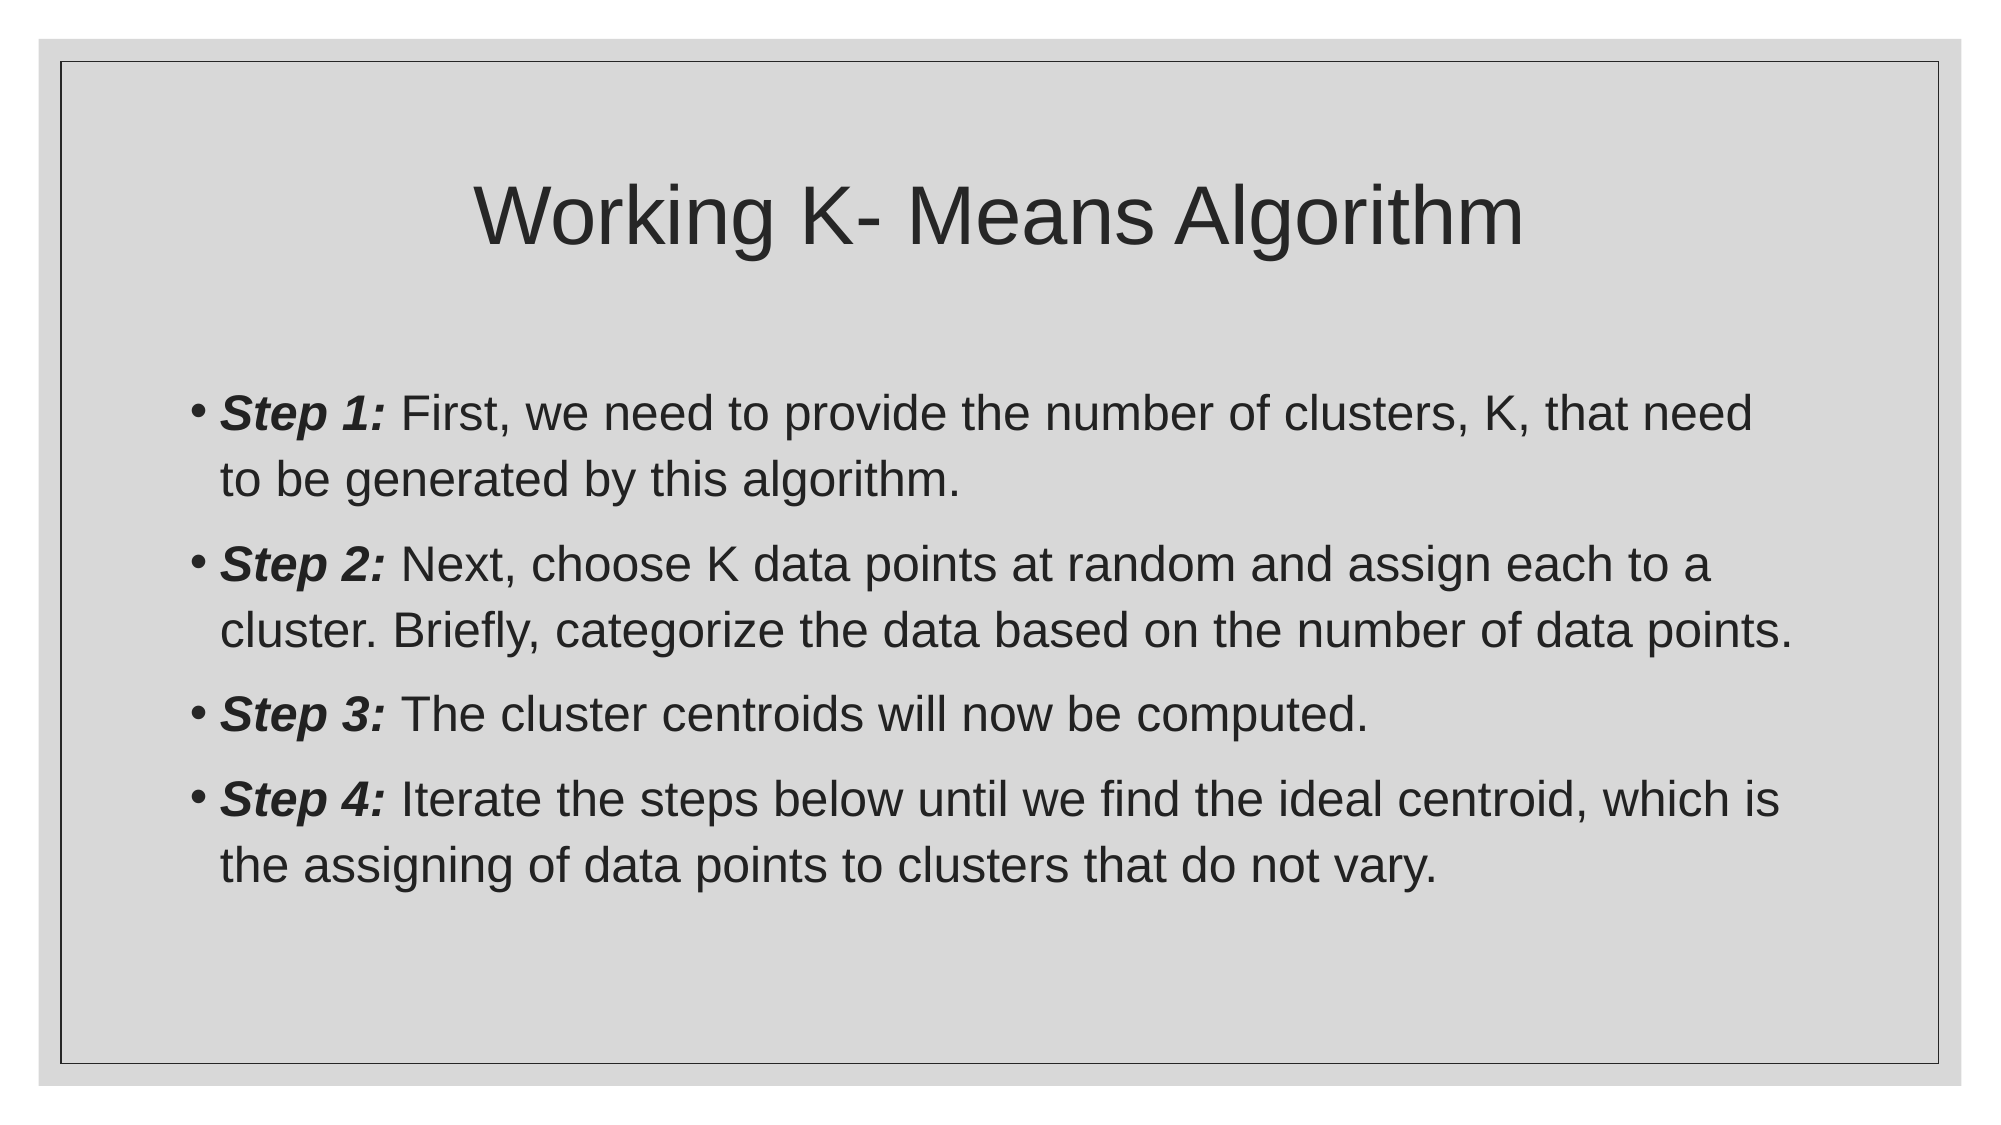

# Working K- Means Algorithm
Step 1: First, we need to provide the number of clusters, K, that need to be generated by this algorithm.
Step 2: Next, choose K data points at random and assign each to a cluster. Briefly, categorize the data based on the number of data points.
Step 3: The cluster centroids will now be computed.
Step 4: Iterate the steps below until we find the ideal centroid, which is the assigning of data points to clusters that do not vary.